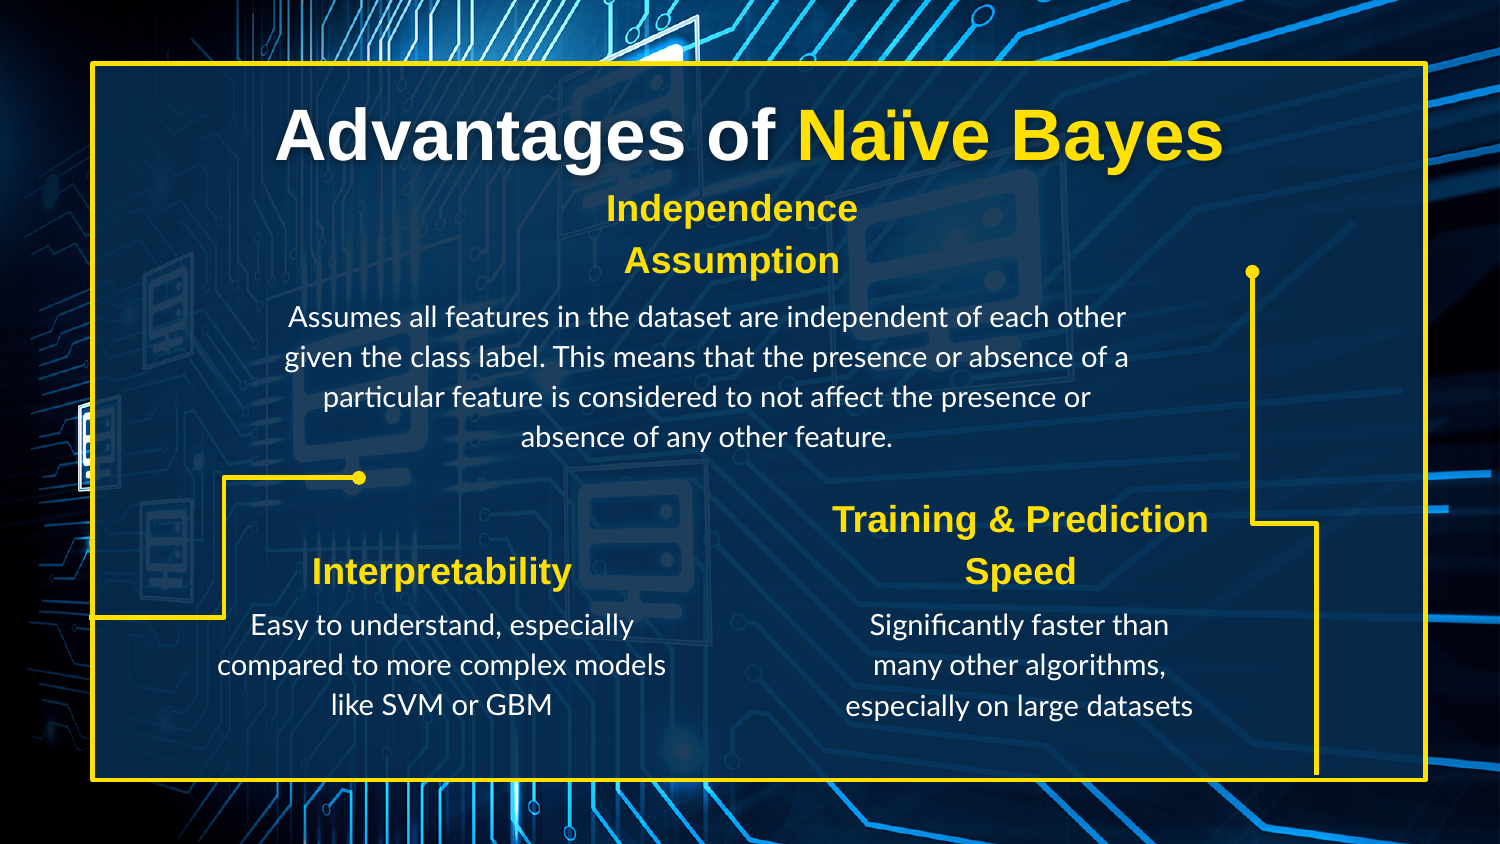

# Advantages of Naïve Bayes
Independence Assumption
Assumes all features in the dataset are independent of each other given the class label. This means that the presence or absence of a particular feature is considered to not affect the presence or absence of any other feature.
Interpretability
Training & Prediction Speed
Easy to understand, especially compared to more complex models like SVM or GBM
Significantly faster than many other algorithms, especially on large datasets